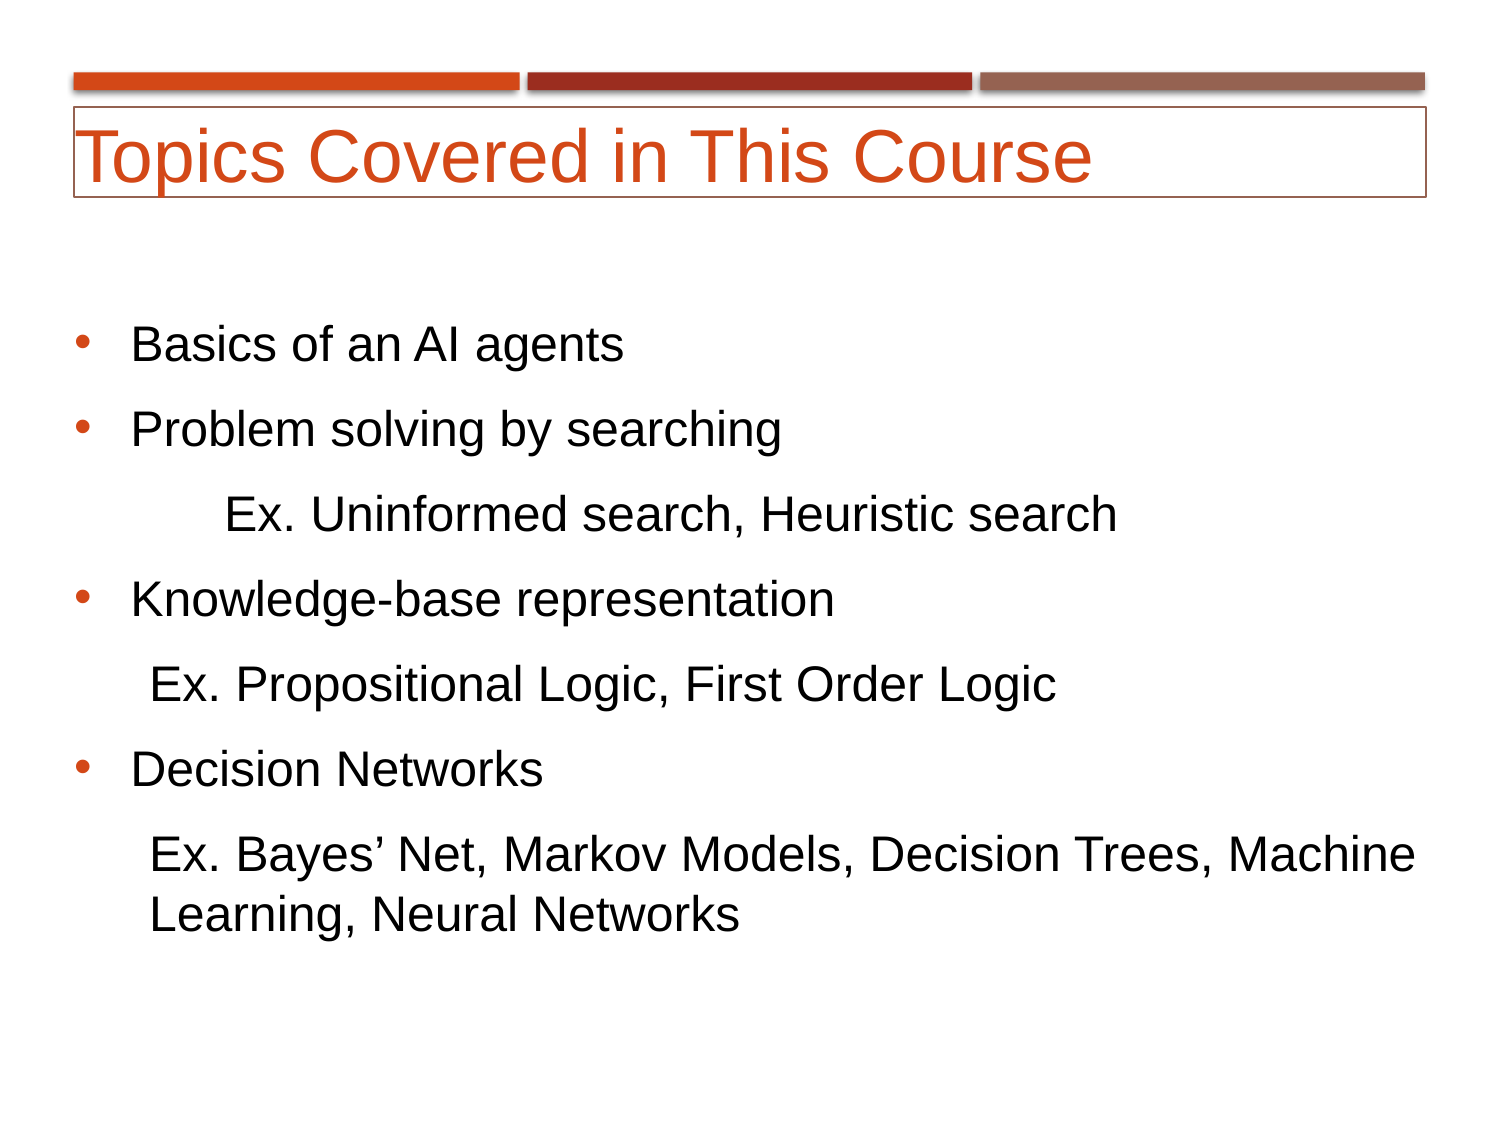

Topics Covered in This Course
Basics of an AI agents
Problem solving by searching
	Ex. Uninformed search, Heuristic search
Knowledge-base representation
Ex. Propositional Logic, First Order Logic
Decision Networks
Ex. Bayes’ Net, Markov Models, Decision Trees, Machine Learning, Neural Networks